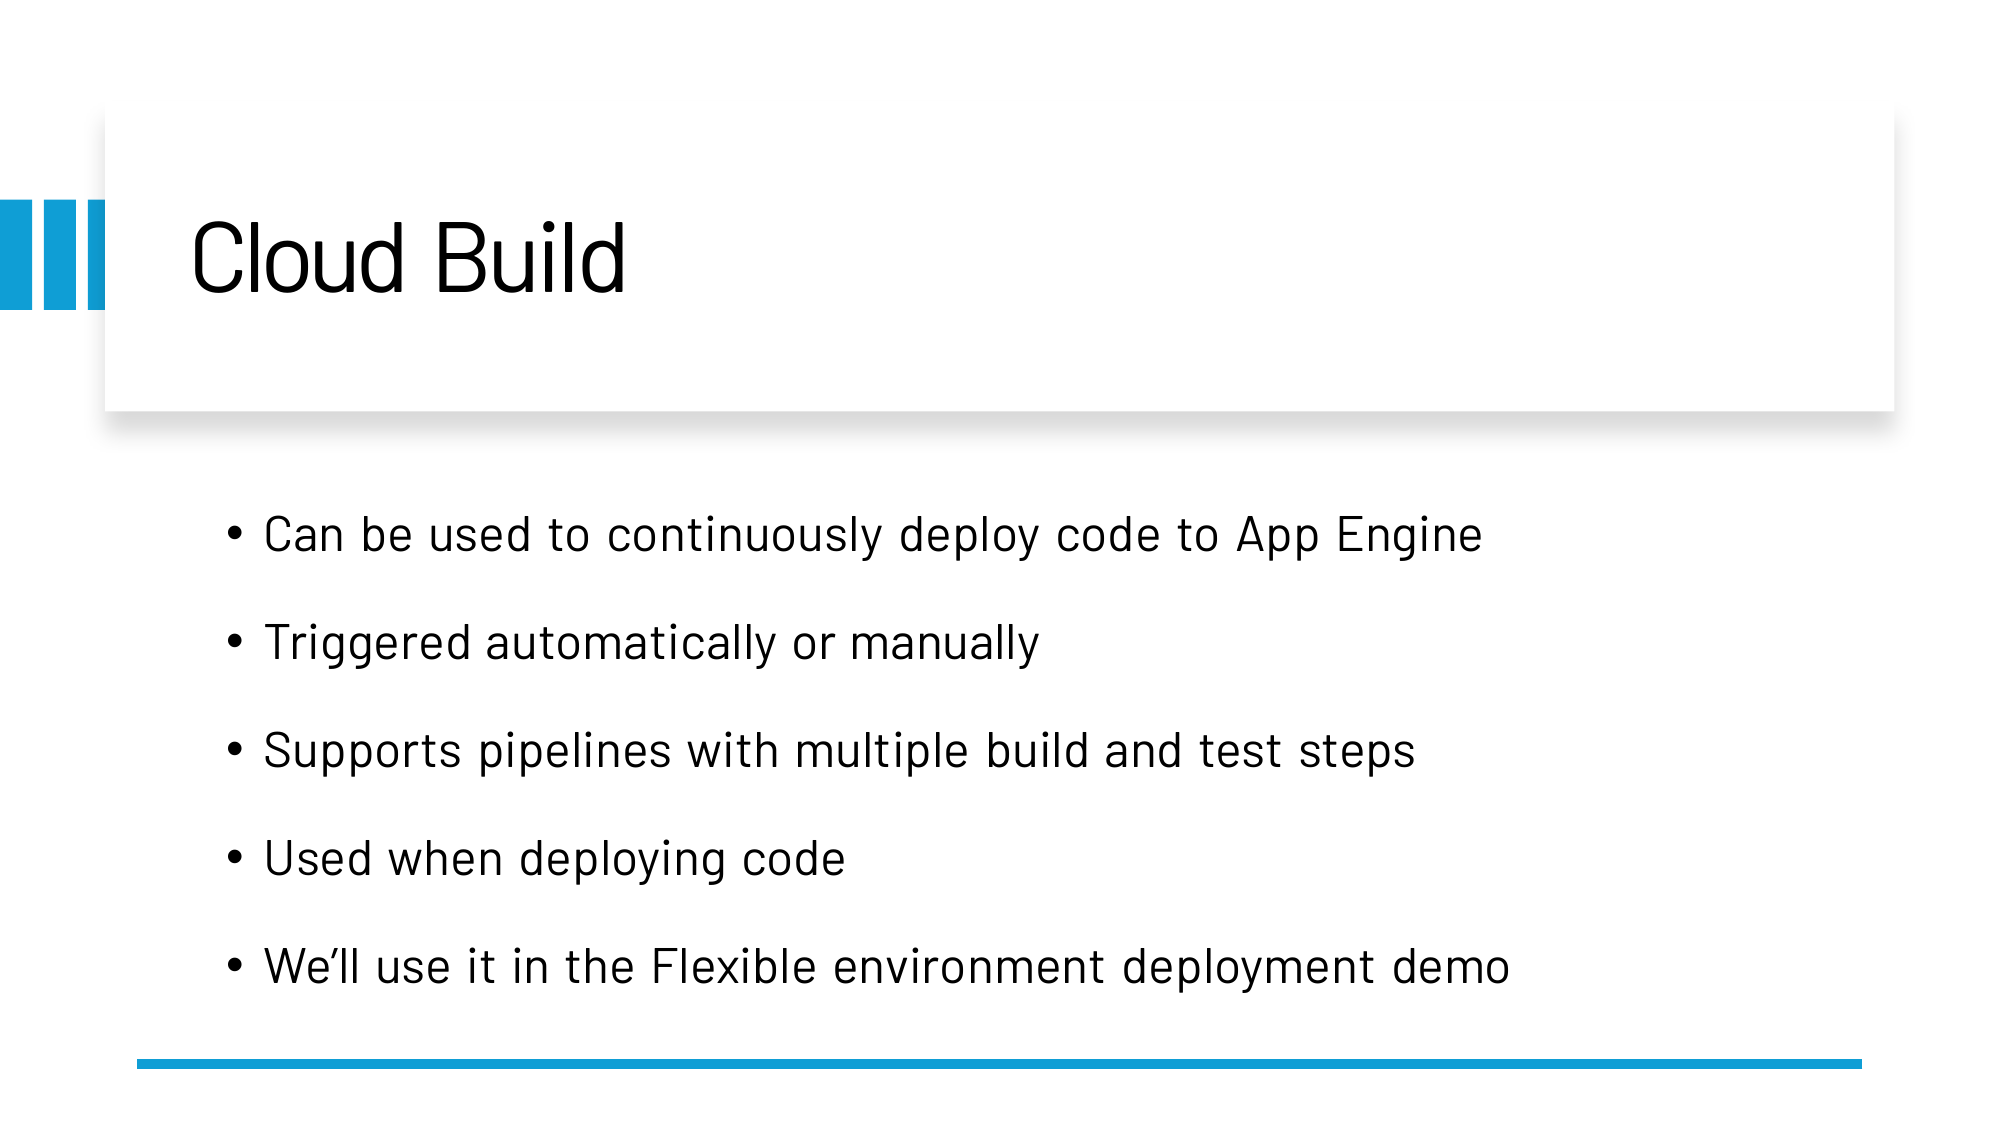

# Cloud Build

Can be used to continuously deploy code to App Engine

Triggered automatically or manually

Supports pipelines with multiple build and test steps

Used when deploying code

We’ll use it in the Flexible environment deployment demo